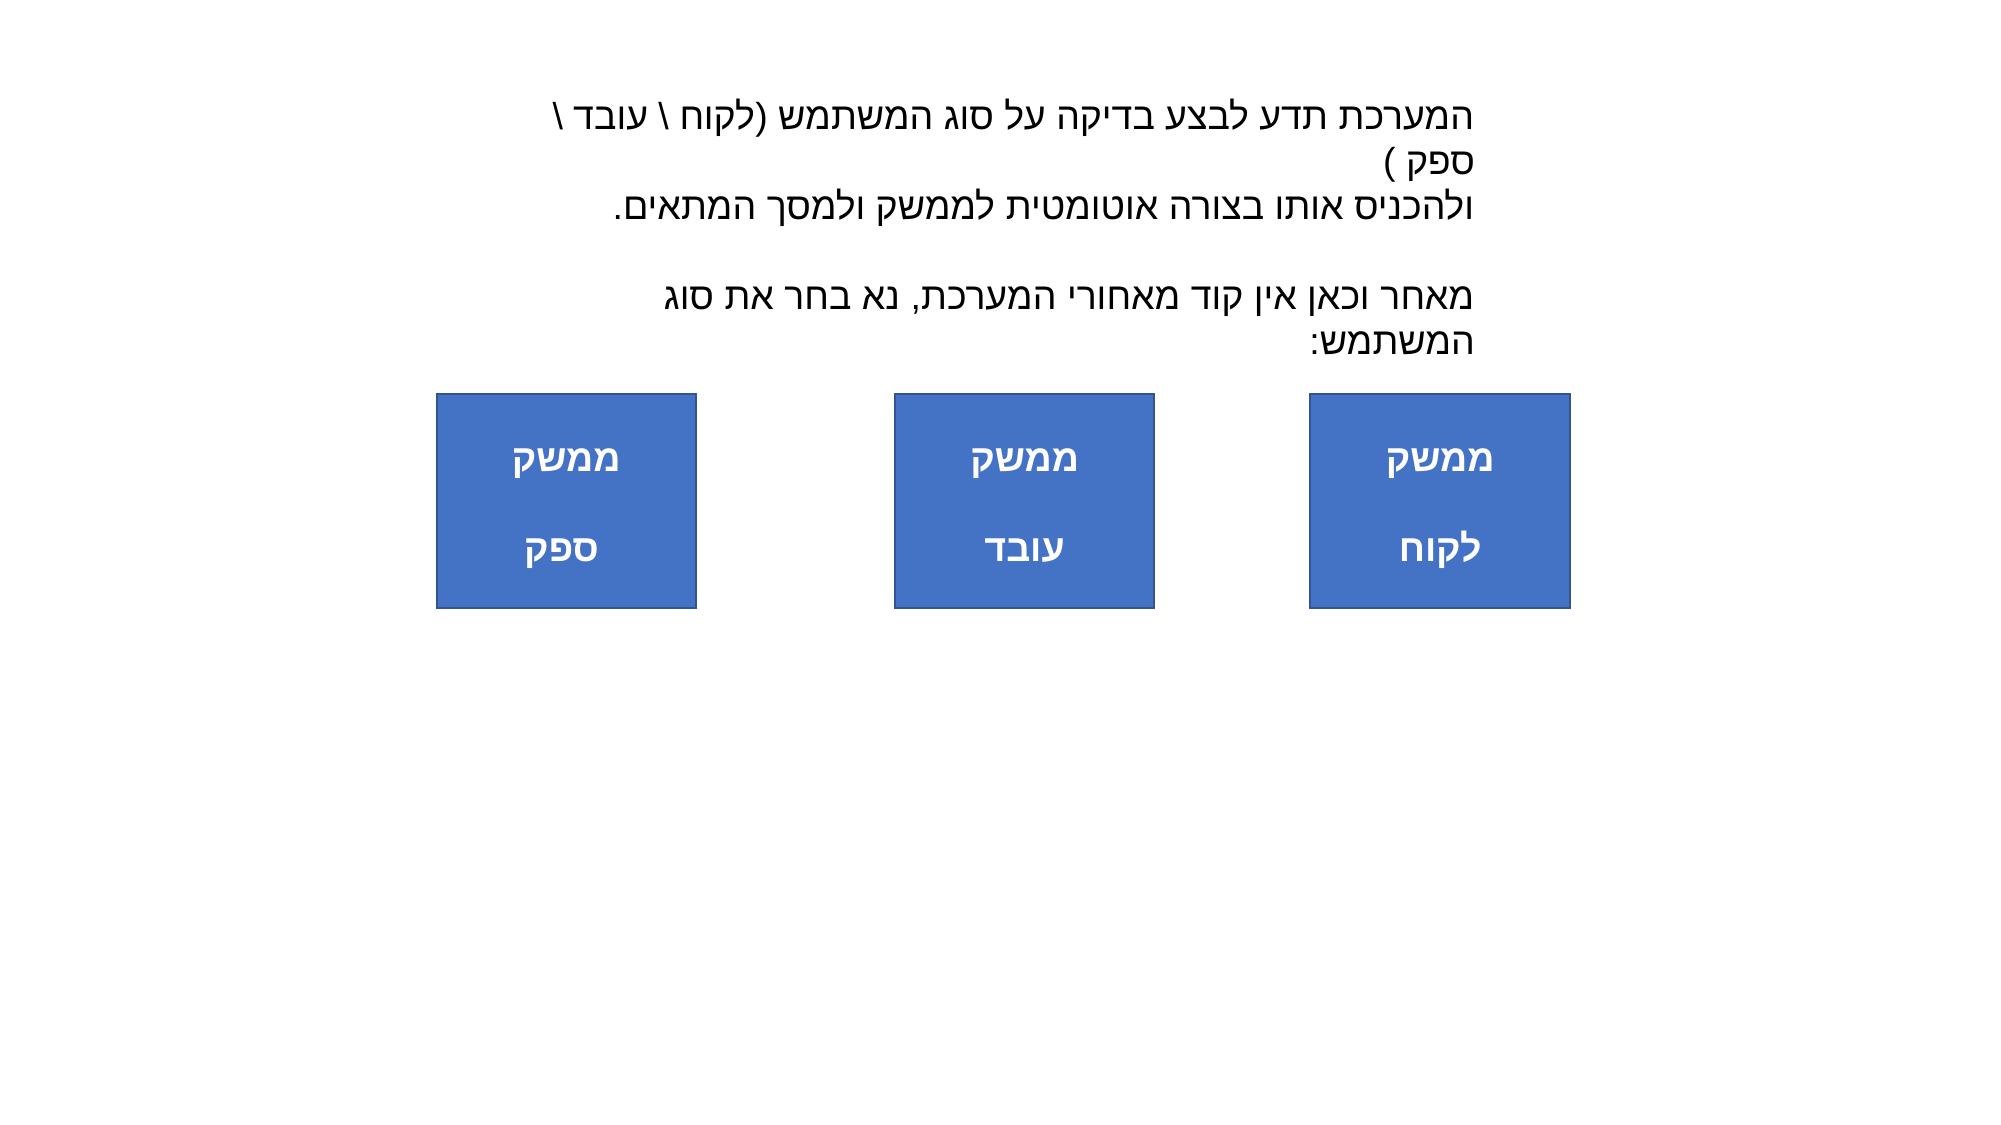

המערכת תדע לבצע בדיקה על סוג המשתמש (לקוח \ עובד \ ספק )
ולהכניס אותו בצורה אוטומטית לממשק ולמסך המתאים.
מאחר וכאן אין קוד מאחורי המערכת, נא בחר את סוג המשתמש:

ממשק

 ספק

ממשק

עובד
ממשק
לקוח